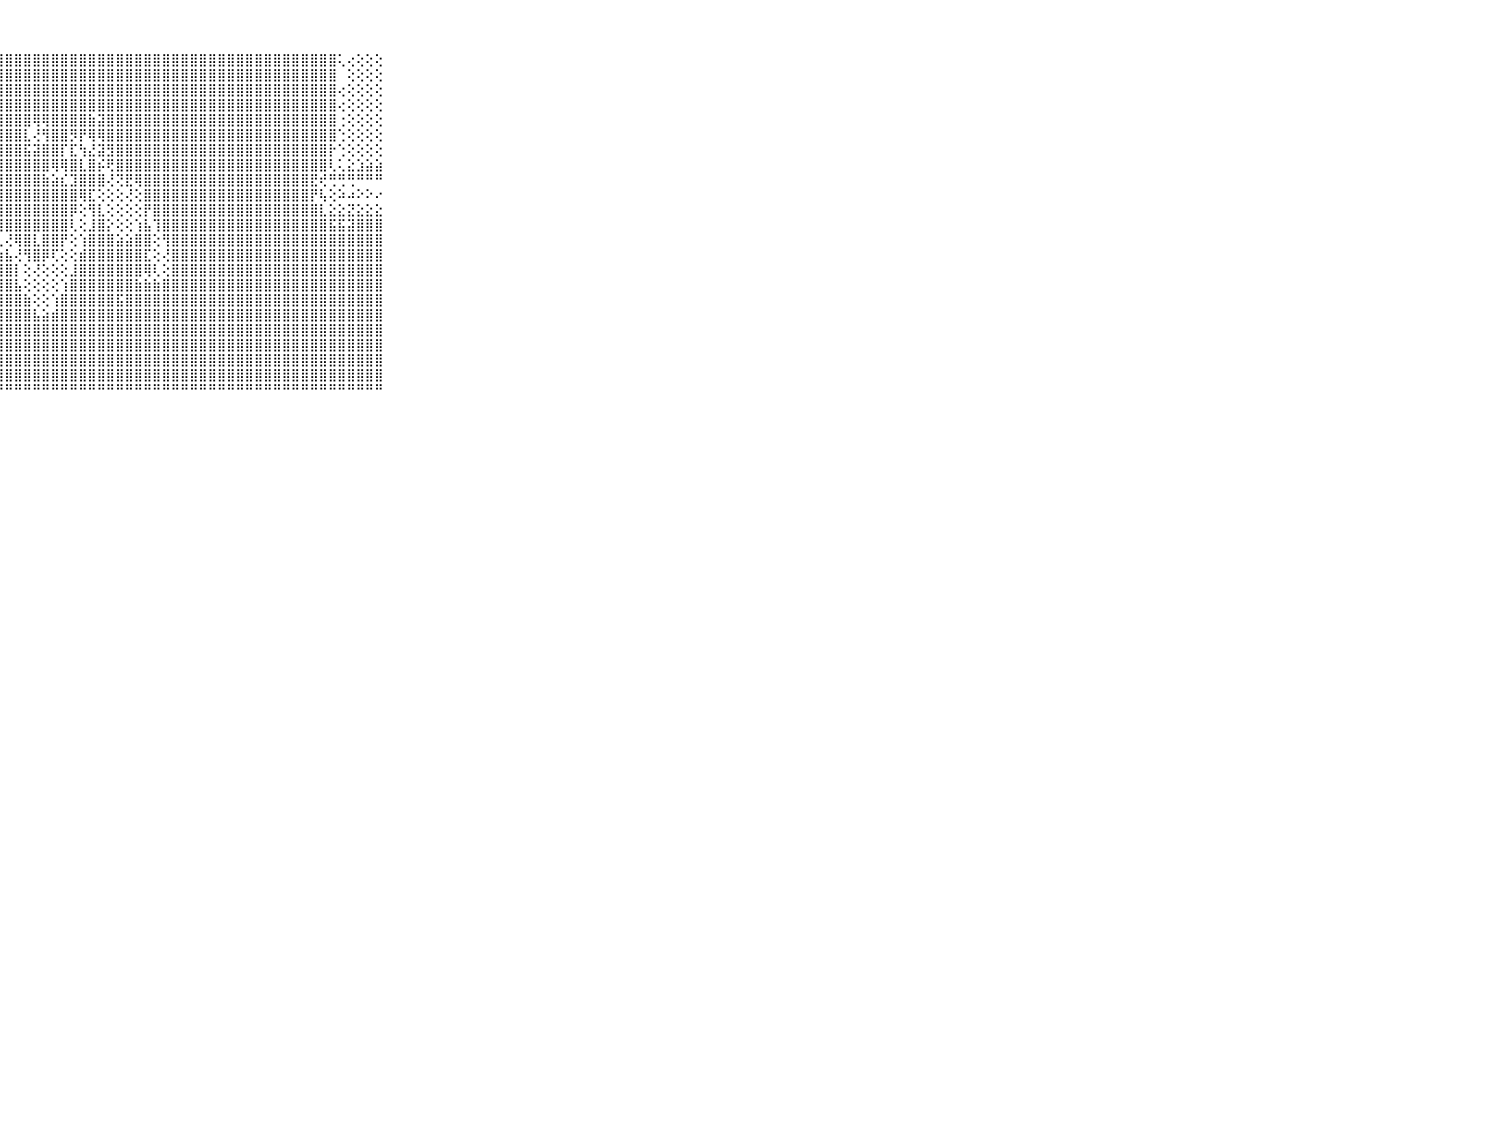

⠀⠀⠀⠀⠀⠀⠀⠀⠀⠀⠀⠀⠁⠀⢕⠁⢕⣿⣿⣿⣿⣿⣿⣿⣿⣿⣿⣿⣿⣿⣿⣿⣿⣿⣿⣿⣿⣿⣿⣿⣿⣿⣿⣿⣿⣿⣿⣿⣿⣿⣿⣿⣿⣿⣿⣿⣿⣿⣿⣿⣿⣿⣿⣿⢅⢔⢕⢕⢕⠀⠀⠀⠀⠀⠀⠀⠀⠀⠀⠀⠀
⠀⠀⠀⠀⠀⠀⠀⠀⠀⠀⠀⠀⠀⠀⠁⠀⢕⣿⣿⣿⣿⣿⣿⣿⣿⣿⣿⣿⣿⣿⣿⣿⣿⣿⣿⣿⣿⣿⣿⣿⣿⣿⣿⣿⣿⣿⣿⣿⣿⣿⣿⣿⣿⣿⣿⣿⣿⣿⣿⣿⣿⣿⣿⣿⠀⢕⢕⢕⢕⠀⠀⠀⠀⠀⠀⠀⠀⠀⠀⠀⠀
⠀⠀⠀⠀⠀⠀⠀⠀⠀⠀⠀⠀⢄⢅⠀⠀⢕⣿⣿⣿⣿⣿⣿⣿⣿⣿⣿⣿⣿⣿⣿⣿⣿⣿⣿⣿⣿⣿⣿⣿⣿⣿⣿⣿⣿⣿⣿⣿⣿⣿⣿⣿⣿⣿⣿⣿⣿⣿⣿⣿⣿⣿⣿⣿⢔⢕⢕⢕⢕⠀⠀⠀⠀⠀⠀⠀⠀⠀⠀⠀⠀
⠀⠀⠀⠀⠀⠀⠀⠀⠀⠀⠀⠀⠅⠁⠀⠀⢕⣿⣿⣿⣿⣿⣿⣿⣿⣿⣿⣿⣿⣿⣿⣿⣿⣿⣿⣿⣿⣿⣿⣿⣿⣿⣿⣿⣿⣿⣿⣿⣿⣿⣿⣿⣿⣿⣿⣿⣿⣿⣿⣿⣿⣿⣿⣿⢔⢕⢕⢕⢕⠀⠀⠀⠀⠀⠀⠀⠀⠀⠀⠀⠀
⠀⠀⠀⠀⠀⠀⠀⠀⠀⠀⠀⢔⢄⢄⢄⠀⢕⣿⣿⣿⣿⣿⣿⣿⣿⣿⣿⣿⣿⣿⣿⢿⢿⣿⣿⣿⣿⣷⣽⣿⣿⣿⣿⣿⣿⣿⣿⣿⣿⣿⣿⣿⣿⣿⣿⣿⣿⣿⣿⣿⣿⣿⣿⣿⢐⢕⢕⢕⢕⠀⠀⠀⠀⠀⠀⠀⠀⠀⠀⠀⠀
⠀⠀⠀⠀⠀⠀⠀⠀⠀⠀⠀⢕⢕⢕⢕⢀⢕⣿⣿⣿⣿⣿⣿⣿⣿⣿⣿⣿⣿⣿⣇⢜⢻⣿⣿⡻⡟⢿⢿⣿⣿⣿⣿⣿⣿⣿⣿⣿⣿⣿⣿⣿⣿⣿⣿⣿⣿⣿⣿⣿⣿⣿⣿⣿⢑⢕⢕⢕⢕⠀⠀⠀⠀⠀⠀⠀⠀⠀⠀⠀⠀
⠀⠀⠀⠀⠀⠀⠀⠀⠀⠀⠀⠘⢕⢕⢕⢅⢕⣿⣿⣿⣿⣿⣿⣿⣿⣿⣿⣿⣿⣿⣯⣽⣿⣿⡏⣏⢳⣜⣽⣻⣿⣿⣿⣿⣿⣿⣿⣿⣿⣿⣿⣿⣿⣿⣿⣿⣿⣿⣿⣿⣿⣿⣿⡗⢑⢕⢕⢕⢕⠀⠀⠀⠀⠀⠀⠀⠀⠀⠀⠀⠀
⠀⠀⠀⠀⠀⠀⠀⠀⠀⠀⠀⢐⢕⢕⢕⠅⠕⢿⣿⣿⣿⣿⣿⣿⣿⣿⣿⣿⣿⣿⣿⣿⣿⢿⢿⣿⣇⣿⡮⢟⣿⣿⣿⣿⣿⣿⣿⣿⣿⣿⣿⣿⣿⣿⣿⣿⣿⣿⣿⣿⣿⣿⣿⢇⢅⣕⣱⣵⣵⠀⠀⠀⠀⠀⠀⠀⠀⠀⠀⠀⠀
⠀⠀⠀⠀⠀⠀⠀⠀⠀⠀⠀⢕⢕⢕⢕⠔⠕⢸⣿⣿⣿⣿⣿⣿⣿⣿⣿⣿⣿⣿⣿⣿⣷⣵⣎⣹⣿⣿⣿⢜⢝⣟⢿⣿⣿⣿⣿⣿⣿⣿⣿⣿⣿⣿⣿⣿⣿⣿⣿⣿⣿⣟⢞⢛⢛⢛⠛⠛⠛⠀⠀⠀⠀⠀⠀⠀⠀⠀⠀⠀⠀
⠀⠀⠀⠀⠀⠀⠀⠀⠀⠀⠀⢕⣷⣧⢕⢕⢕⢸⣿⣿⣿⣿⣿⣿⣿⡿⣿⣿⣿⣿⣿⣿⣿⣿⣿⣿⢿⣏⢕⢕⢕⢜⢕⣿⣿⣿⣿⣿⣿⣿⣿⣿⣿⣿⣿⣿⣿⣿⣿⣿⣿⡟⢧⢕⠵⠴⠕⠕⠔⠀⠀⠀⠀⠀⠀⠀⠀⠀⠀⠀⠀
⠀⠀⠀⠀⠀⠀⠀⠀⠀⠀⠀⢕⣟⢕⢕⢕⠅⢸⣿⣿⣿⣿⣿⣿⣿⣿⣿⣿⣿⣿⣿⣿⣿⣿⣿⡿⢕⢻⣇⢕⢕⢕⢕⡟⣿⣿⣿⣿⣿⣿⣿⣿⣿⣿⣿⣿⣿⣿⣿⣿⣿⣿⣇⣕⣕⣝⣕⣕⣕⠀⠀⠀⠀⠀⠀⠀⠀⠀⠀⠀⠀
⠀⠀⠀⠀⠀⠀⠀⠀⠀⠀⠀⢕⡏⢕⢕⢕⢕⢸⣿⣿⣿⣿⣿⣿⣿⣿⣯⢻⣿⣿⣿⣿⣿⣿⣿⢇⢕⣸⣿⡕⢕⢕⢱⣧⢹⣿⣿⣿⣿⣿⣿⣿⣿⣿⣿⣿⣿⣿⣿⣿⣿⣿⣿⣯⣯⣽⣿⣿⣿⠀⠀⠀⠀⠀⠀⠀⠀⠀⠀⠀⠀
⠀⠀⠀⠀⠀⠀⠀⠀⠀⠀⠀⣵⣇⣕⣕⢕⢕⢸⣿⣿⣿⣿⣿⣿⣿⣿⣿⣇⢜⢿⣿⣇⣿⣿⡟⢕⢱⣿⣿⣿⣵⣵⣿⣿⢕⢻⣿⣿⣿⣿⣿⣿⣿⣿⣿⣿⣿⣿⣿⣿⣿⣿⣿⣿⣿⣿⣿⣿⣿⠀⠀⠀⠀⠀⠀⠀⠀⠀⠀⠀⠀
⠀⠀⠀⠀⠀⠀⠀⠀⠀⠀⠀⢕⢱⢕⢕⢕⢕⢸⣿⣿⣿⣿⣿⣿⣿⣿⣿⣷⣧⢜⢻⣿⡿⢏⢕⢕⣾⣿⣿⣿⣿⣿⣿⣏⢕⢜⣿⣿⣿⣿⣿⣿⣿⣿⣿⣿⣿⣿⣿⣿⣿⣿⣿⣿⣿⣿⣿⣿⣿⠀⠀⠀⠀⠀⠀⠀⠀⠀⠀⠀⠀
⠀⠀⠀⠀⠀⠀⠀⠀⠀⠀⠀⠜⢕⢕⢕⢇⢕⣸⣿⣿⣿⣿⣿⣿⣿⣿⣿⣿⣿⡇⢕⢜⢕⢕⢕⣸⣿⣿⣿⣿⣿⣿⣿⢿⢇⢕⣿⣿⣿⣿⣿⣿⣿⣿⣿⣿⣿⣿⣿⣿⣿⣿⣿⣿⣿⣿⣿⣿⣿⠀⠀⠀⠀⠀⠀⠀⠀⠀⠀⠀⠀
⠀⠀⠀⠀⠀⠀⠀⠀⠀⠀⠀⢕⢕⢕⢕⢕⢕⣹⣿⣿⣿⣿⣿⣿⣿⣿⣿⣿⣿⣧⢕⢕⢕⢕⢱⣿⣿⣿⣿⣿⣿⣿⣷⣷⣷⣿⣿⣿⣿⣿⣿⣿⣿⣿⣿⣿⣿⣿⣿⣿⣿⣿⣿⣿⣿⣿⣿⣿⣿⠀⠀⠀⠀⠀⠀⠀⠀⠀⠀⠀⠀
⠀⠀⠀⠀⠀⠀⠀⠀⠀⠀⠀⢕⢕⢕⢕⢕⢕⣿⣿⣿⣿⣿⣿⣿⣿⣿⣿⣿⣿⣿⣷⢕⢕⢱⣿⣿⣿⣿⣿⣿⣯⣿⣿⣿⣿⣿⣿⣿⣿⣿⣿⣿⣿⣿⣿⣿⣿⣿⣿⣿⣿⣿⣿⣿⣿⣿⣿⣿⣿⠀⠀⠀⠀⠀⠀⠀⠀⠀⠀⠀⠀
⠀⠀⠀⠀⠀⠀⠀⠀⠀⠀⠀⢸⢕⢕⢕⢕⢕⣿⣿⣿⣿⣿⣿⣿⣿⣿⣿⣿⣿⣿⣿⣧⣵⣾⣿⣿⣿⣿⣿⣿⣿⣿⣿⣿⣿⣿⣿⣿⣿⣿⣿⣿⣿⣿⣿⣿⣿⣿⣿⣿⣿⣿⣿⣿⣿⣿⣿⣿⣿⠀⠀⠀⠀⠀⠀⠀⠀⠀⠀⠀⠀
⠀⠀⠀⠀⠀⠀⠀⠀⠀⠀⠀⢸⢕⢕⢕⢕⢕⣿⣿⣿⣿⣿⣿⣿⣿⣿⣿⣿⣿⣿⣿⣿⣿⣿⣿⣿⣿⣿⣿⣿⣿⣿⣿⣿⣿⣿⣿⣿⣿⣿⣿⣿⣿⣿⣿⣿⣿⣿⣿⣿⣿⣿⣿⣿⣿⣿⣿⣿⣿⠀⠀⠀⠀⠀⠀⠀⠀⠀⠀⠀⠀
⠀⠀⠀⠀⠀⠀⠀⠀⠀⠀⠀⢸⢕⡕⢕⢕⢕⣿⣿⣿⣿⣿⣿⣿⣿⣿⣿⣿⣿⣿⣿⣿⣿⣿⣿⣿⣿⣿⣿⣿⣿⣿⣿⣿⣿⣿⣿⣿⣿⣿⣿⣿⣿⣿⣿⣿⣿⣿⣿⣿⣿⣿⣿⣿⣿⣿⣿⣿⣿⠀⠀⠀⠀⠀⠀⠀⠀⠀⠀⠀⠀
⠀⠀⠀⠀⠀⠀⠀⠀⠀⠀⠀⣸⢝⢕⢕⢕⢕⣿⣿⣿⣿⣿⣿⣿⣿⣿⣿⣿⣿⣿⣿⣿⣿⣿⣿⣿⣿⣿⣿⣿⣿⣿⣿⣿⣿⣿⣿⣿⣿⣿⣿⣿⣿⣿⣿⣿⣿⣿⣿⣿⣿⣿⣿⣿⣿⣿⣿⣿⣿⠀⠀⠀⠀⠀⠀⠀⠀⠀⠀⠀⠀
⠀⠀⠀⠀⠀⠀⠀⠀⠀⠀⠀⢝⢵⢵⢕⢕⢕⣿⣿⣿⣿⣿⣿⣿⣿⣿⣿⣿⣿⣿⣿⣿⣿⣿⣿⣿⣿⣿⣿⣿⣿⣿⣿⣿⣿⣿⣿⣿⣿⣿⣿⣿⣿⣿⣿⣿⣿⣿⣿⣿⣿⣿⣿⣿⣿⣿⣿⣿⣿⠀⠀⠀⠀⠀⠀⠀⠀⠀⠀⠀⠀
⠀⠀⠀⠀⠀⠀⠀⠀⠀⠀⠀⠑⠑⠑⠑⠑⠑⠛⠛⠛⠛⠛⠛⠛⠛⠛⠛⠛⠛⠛⠛⠛⠛⠛⠛⠛⠛⠛⠛⠛⠛⠛⠛⠛⠛⠛⠛⠛⠛⠛⠛⠛⠛⠛⠛⠛⠛⠛⠛⠛⠛⠛⠛⠛⠛⠛⠛⠛⠛⠀⠀⠀⠀⠀⠀⠀⠀⠀⠀⠀⠀